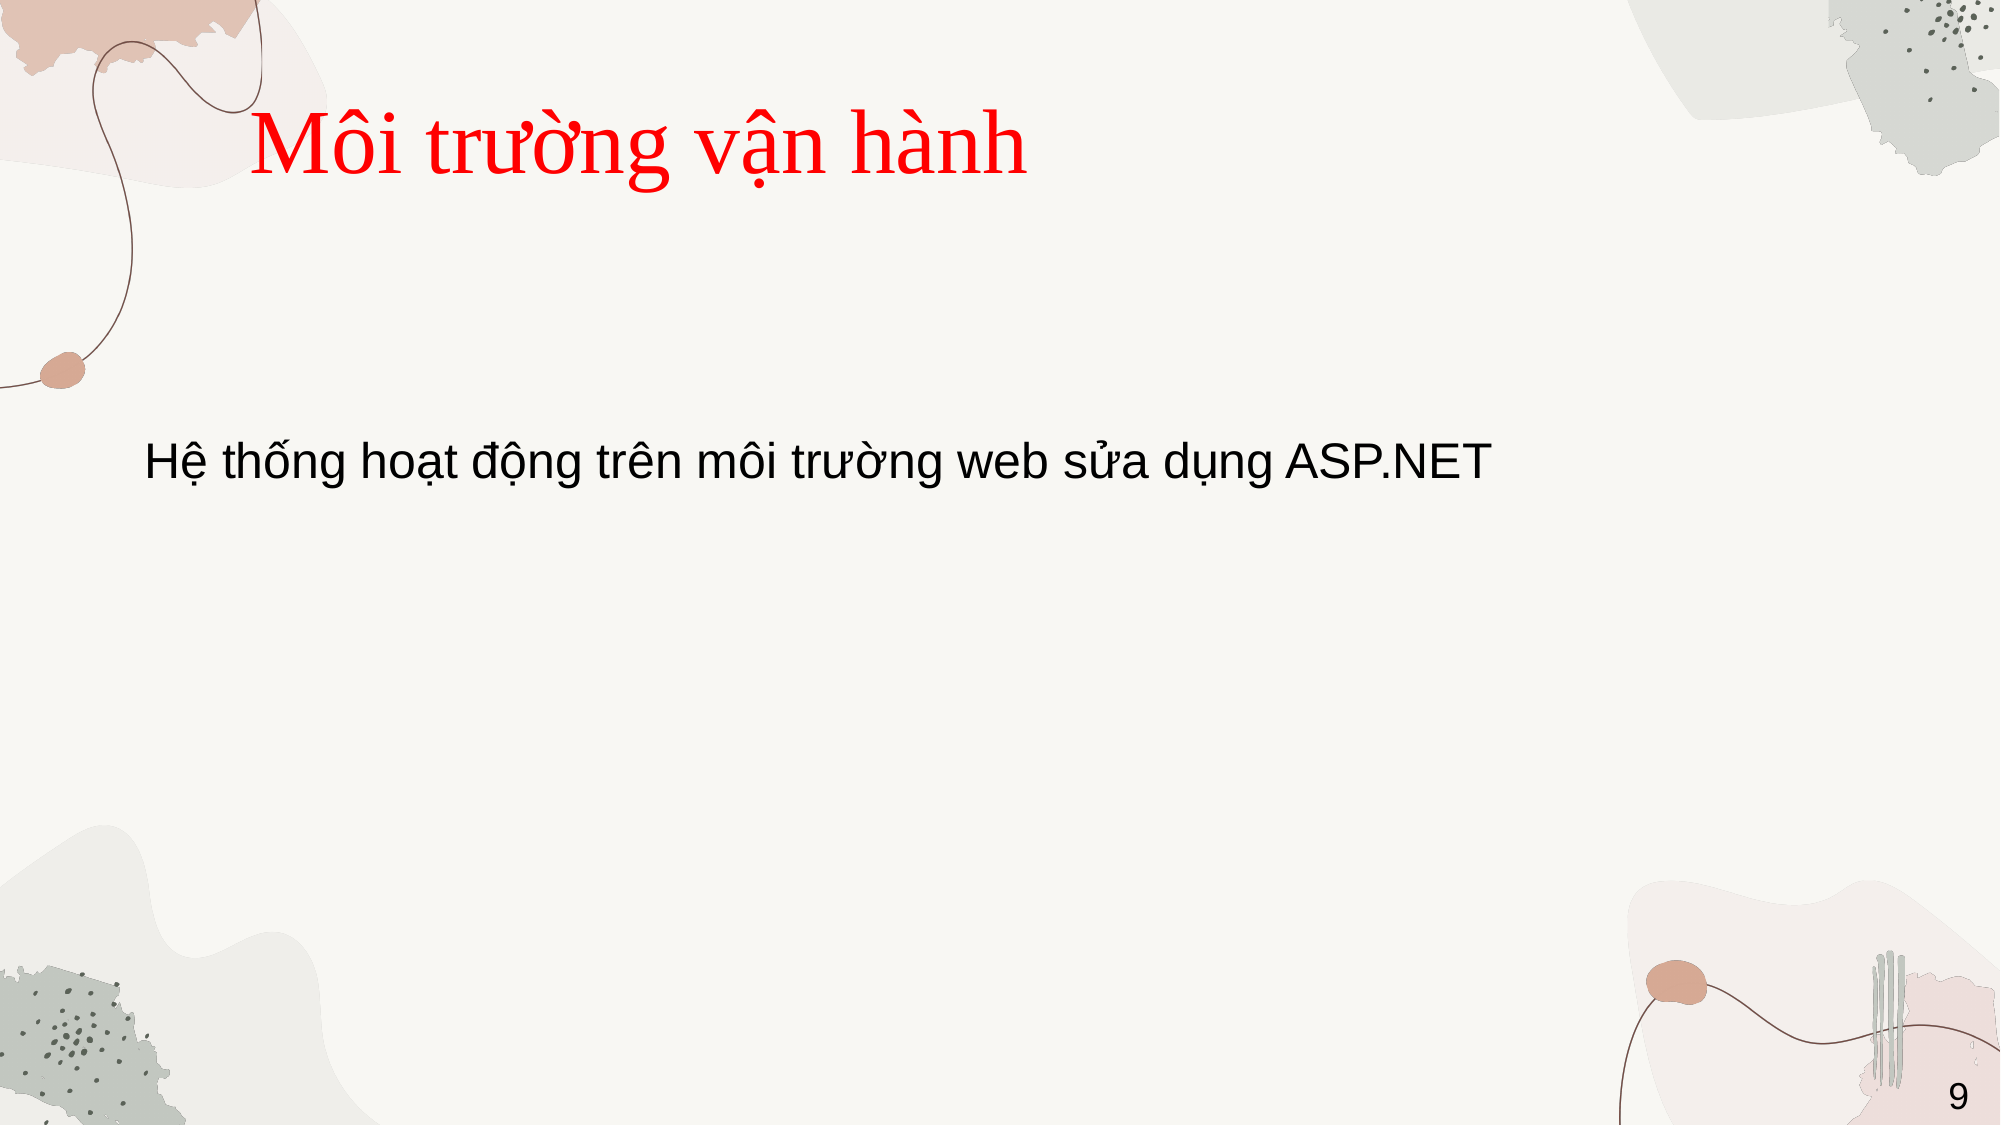

Môi trường vận hành
Hệ thống hoạt động trên môi trường web sửa dụng ASP.NET
9